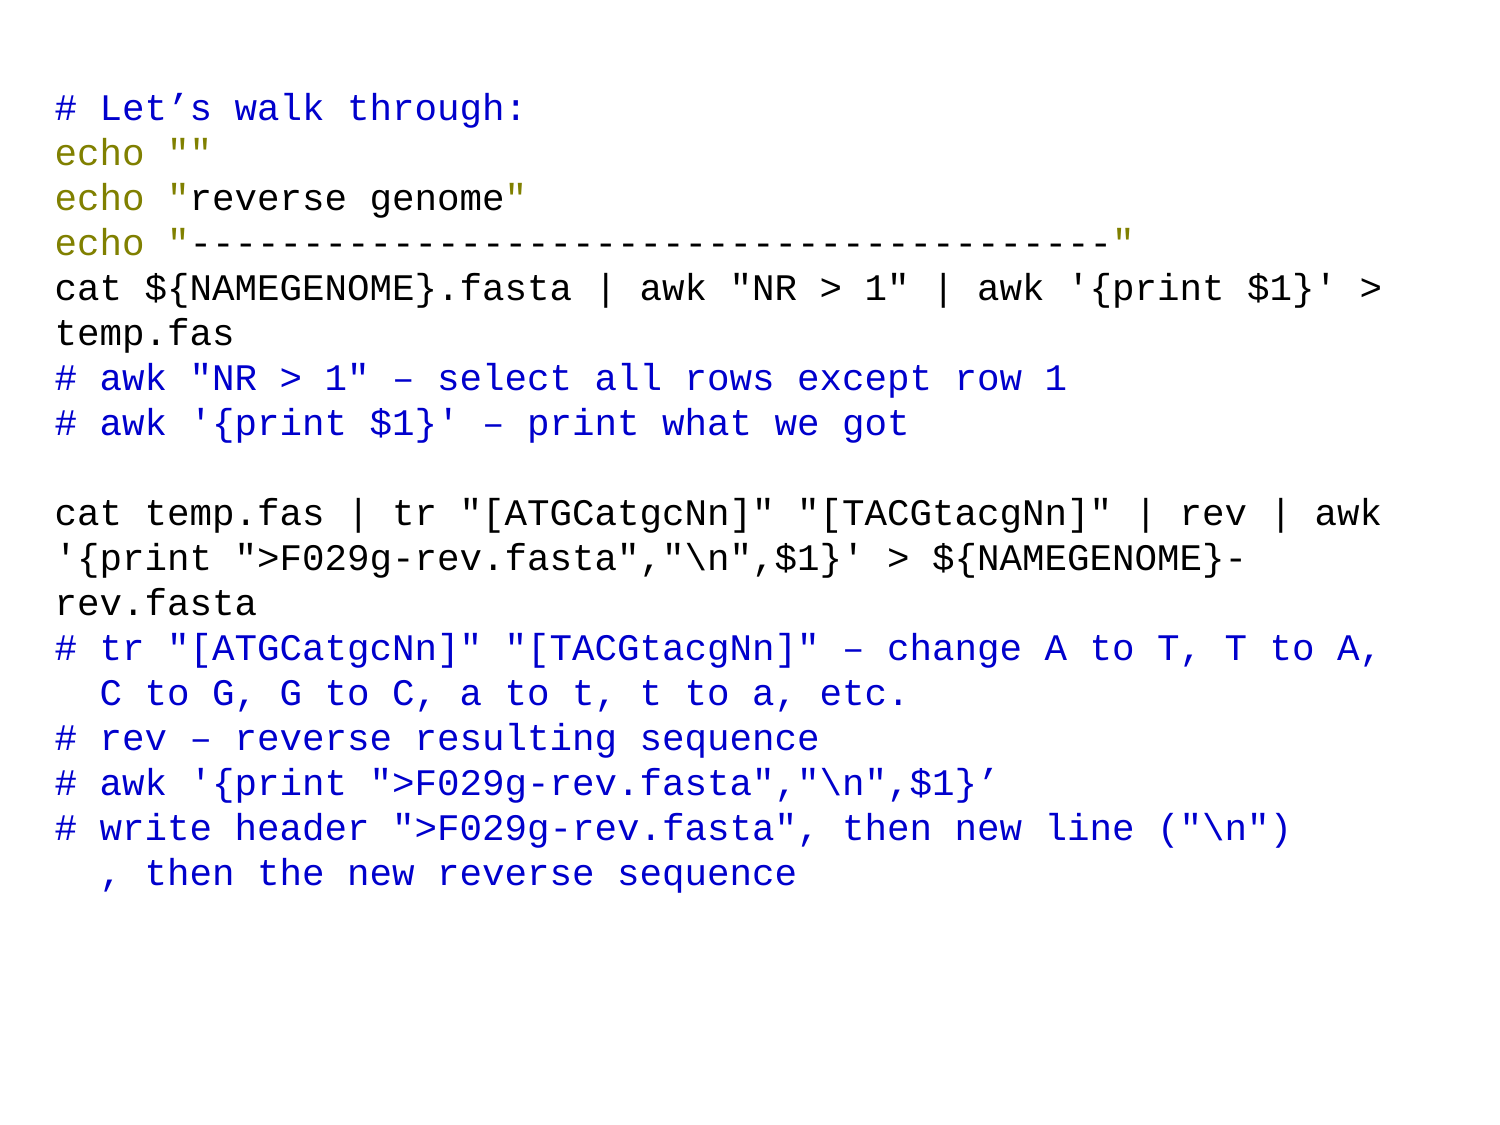

# Let’s walk through:
echo ""
echo "reverse genome"
echo "-----------------------------------------"
cat ${NAMEGENOME}.fasta | awk "NR > 1" | awk '{print $1}' > temp.fas
# awk "NR > 1" – select all rows except row 1
# awk '{print $1}' – print what we got
cat temp.fas | tr "[ATGCatgcNn]" "[TACGtacgNn]" | rev | awk '{print ">F029g-rev.fasta","\n",$1}' > ${NAMEGENOME}-rev.fasta
# tr "[ATGCatgcNn]" "[TACGtacgNn]" – change A to T, T to A,
  C to G, G to C, a to t, t to a, etc.
# rev – reverse resulting sequence
# awk '{print ">F029g-rev.fasta","\n",$1}’
# write header ">F029g-rev.fasta", then new line ("\n")
  , then the new reverse sequence